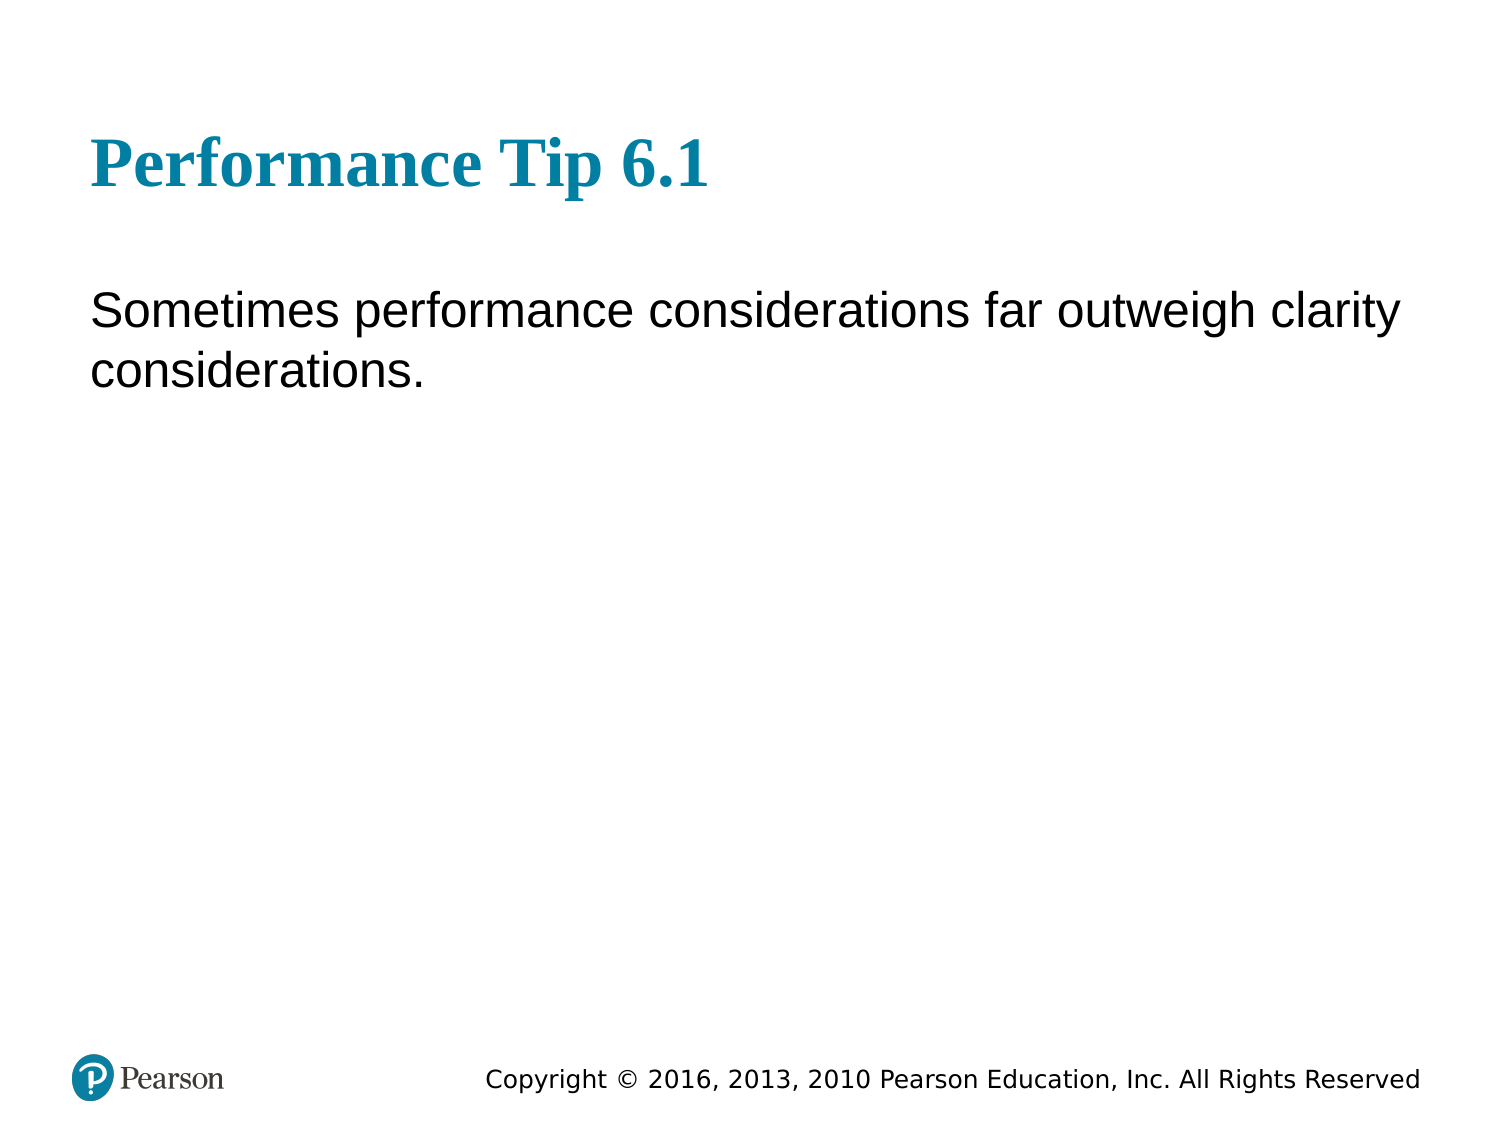

# Performance Tip 6.1
Sometimes performance considerations far outweigh clarity considerations.